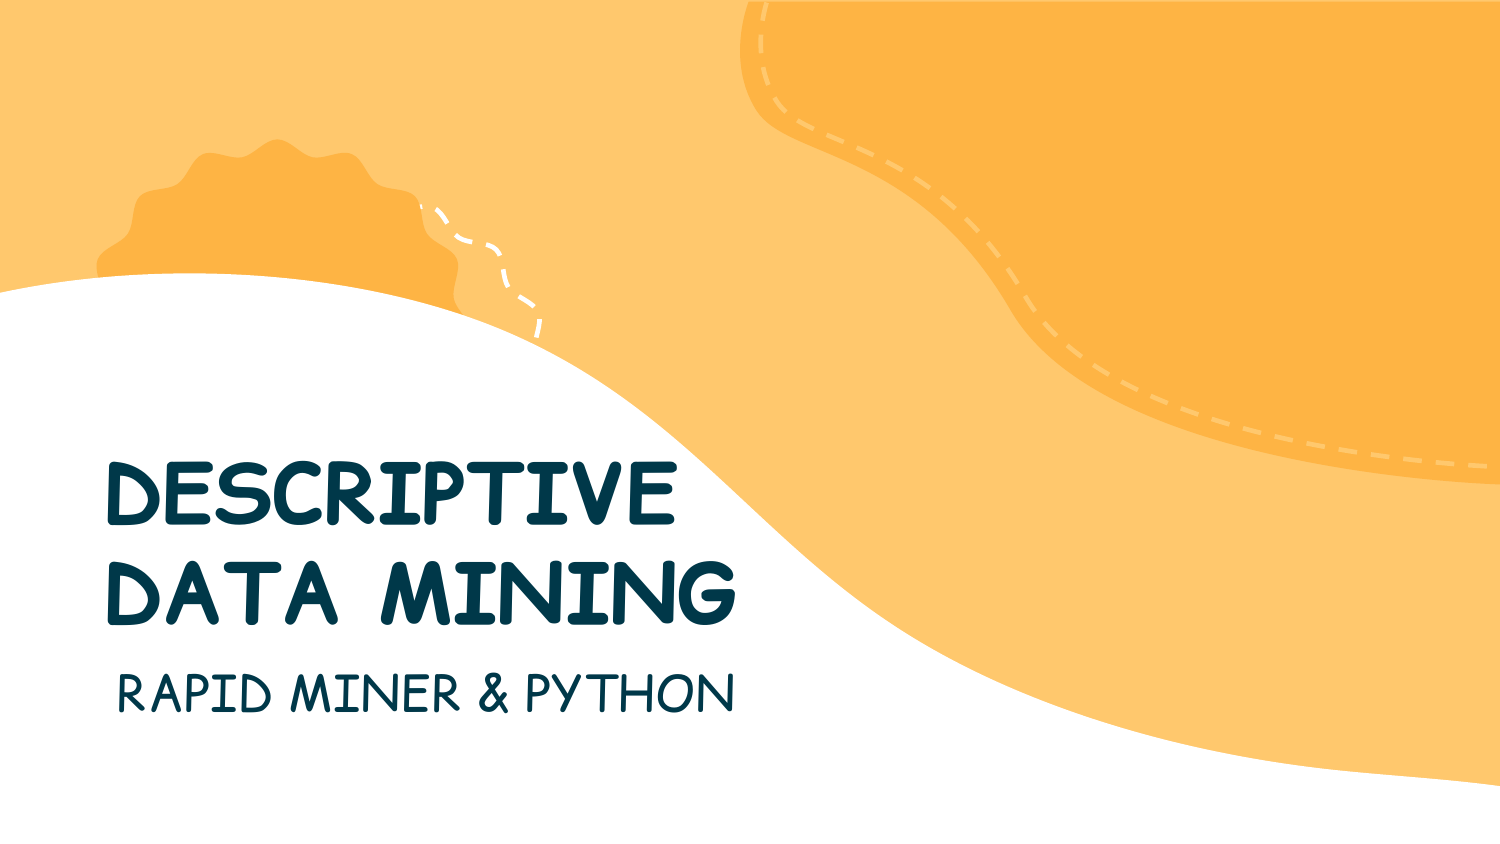

# DESCRIPTIVE DATA MINING
RAPID MINER & PYTHON